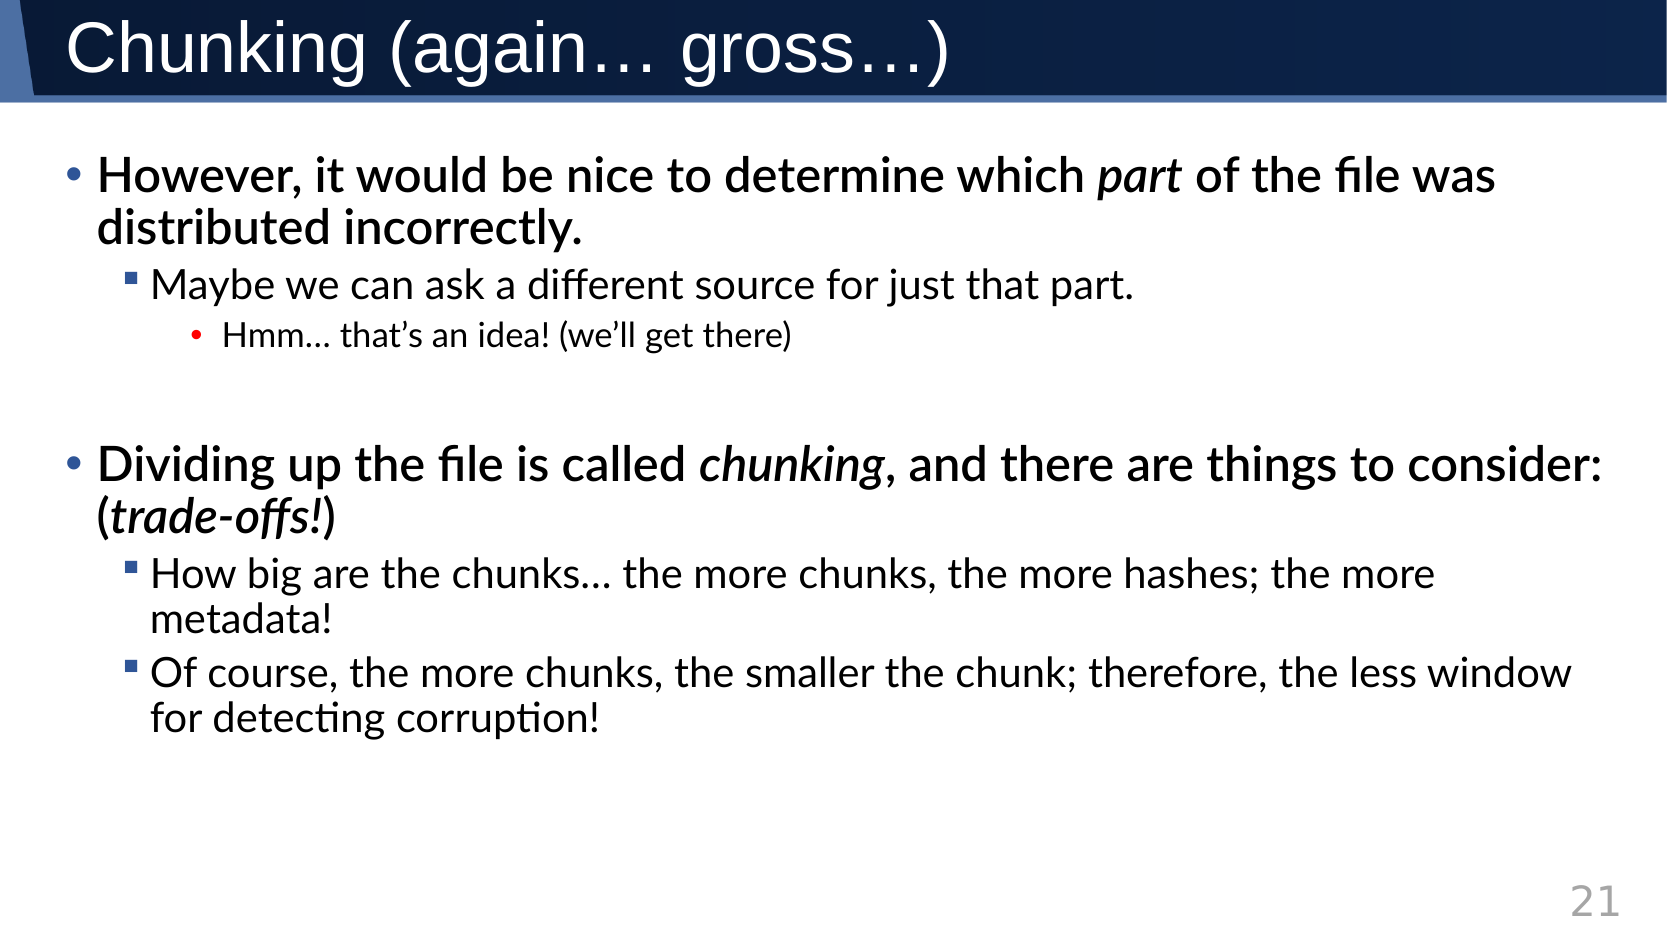

# Chunking (again… gross…)
However, it would be nice to determine which part of the file was distributed incorrectly.
Maybe we can ask a different source for just that part.
Hmm… that’s an idea! (we’ll get there)

Dividing up the file is called chunking, and there are things to consider: (trade-offs!)
How big are the chunks… the more chunks, the more hashes; the more metadata!
Of course, the more chunks, the smaller the chunk; therefore, the less window for detecting corruption!